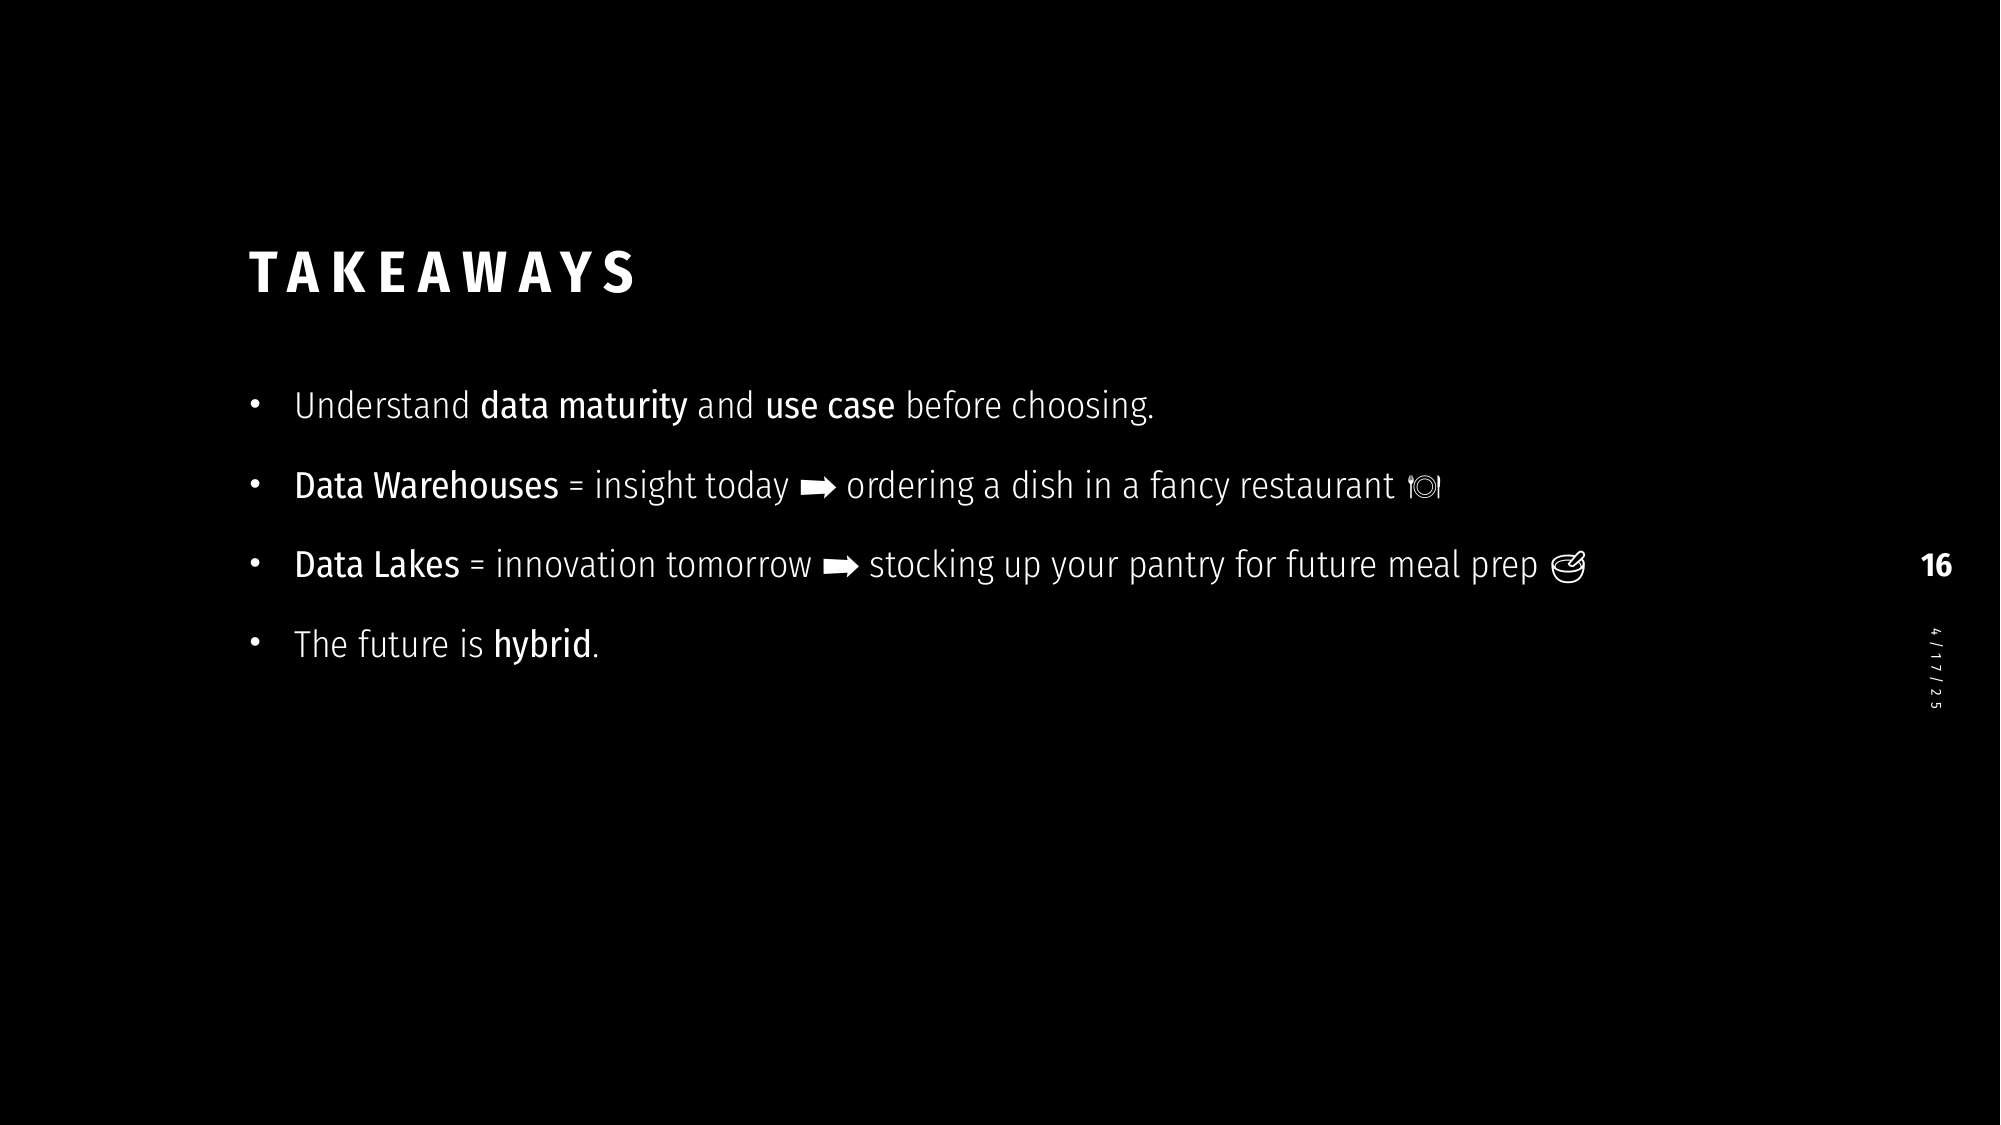

# Takeaways

Understand data maturity and use case before choosing.
Data Warehouses = insight today ➡️ ordering a dish in a fancy restaurant 🍽️
Data Lakes = innovation tomorrow ➡️ stocking up your pantry for future meal prep 🥣
The future is hybrid.

16
4/17/25